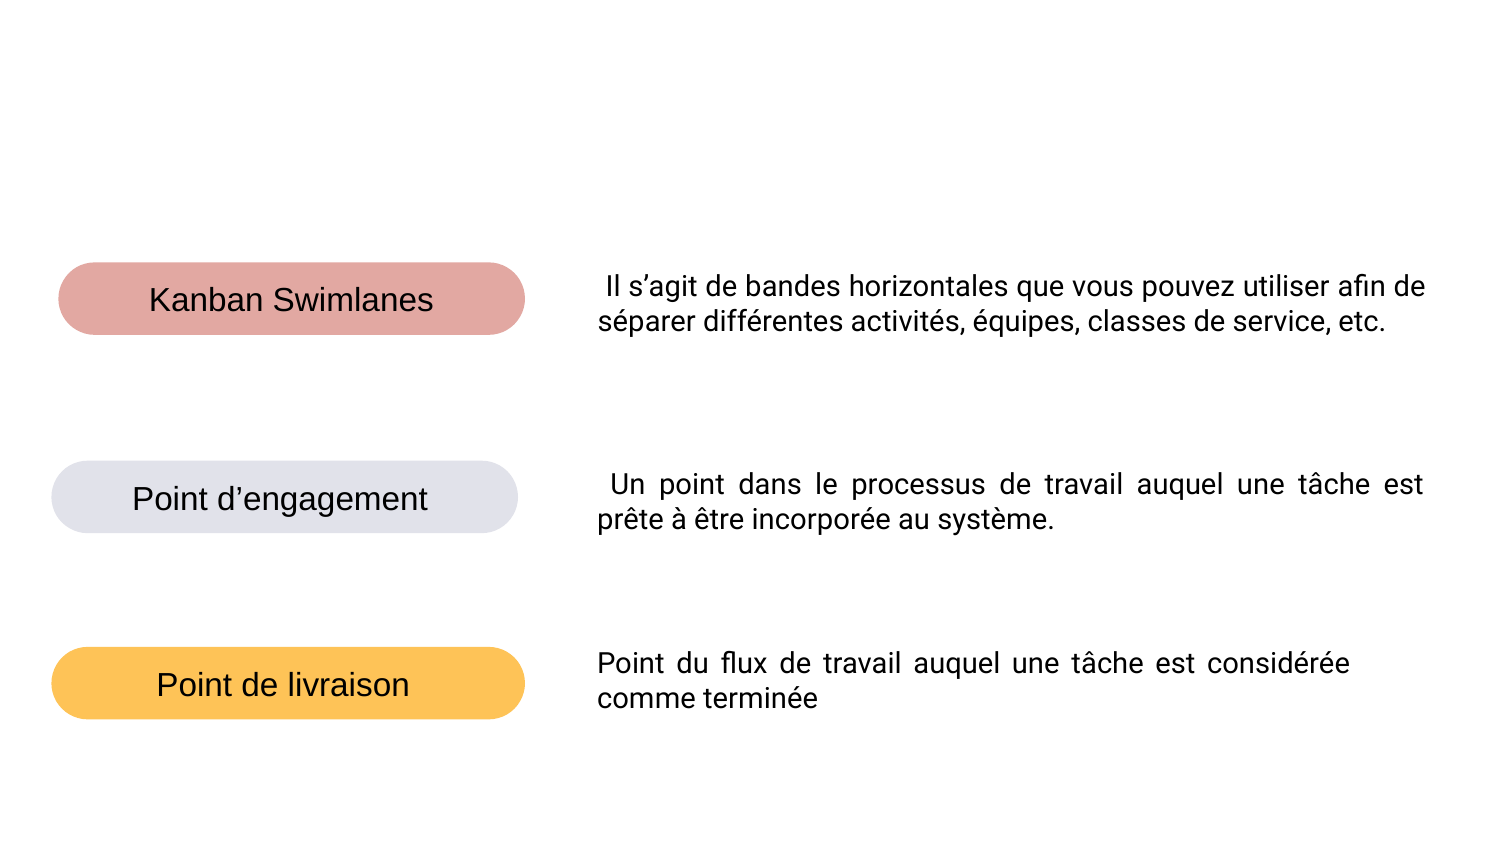

Kanban Swimlanes
 Il s’agit de bandes horizontales que vous pouvez utiliser afin de séparer différentes activités, équipes, classes de service, etc.
Point d’engagement
 Un point dans le processus de travail auquel une tâche est prête à être incorporée au système.
Point du flux de travail auquel une tâche est considérée comme terminée
Point de livraison